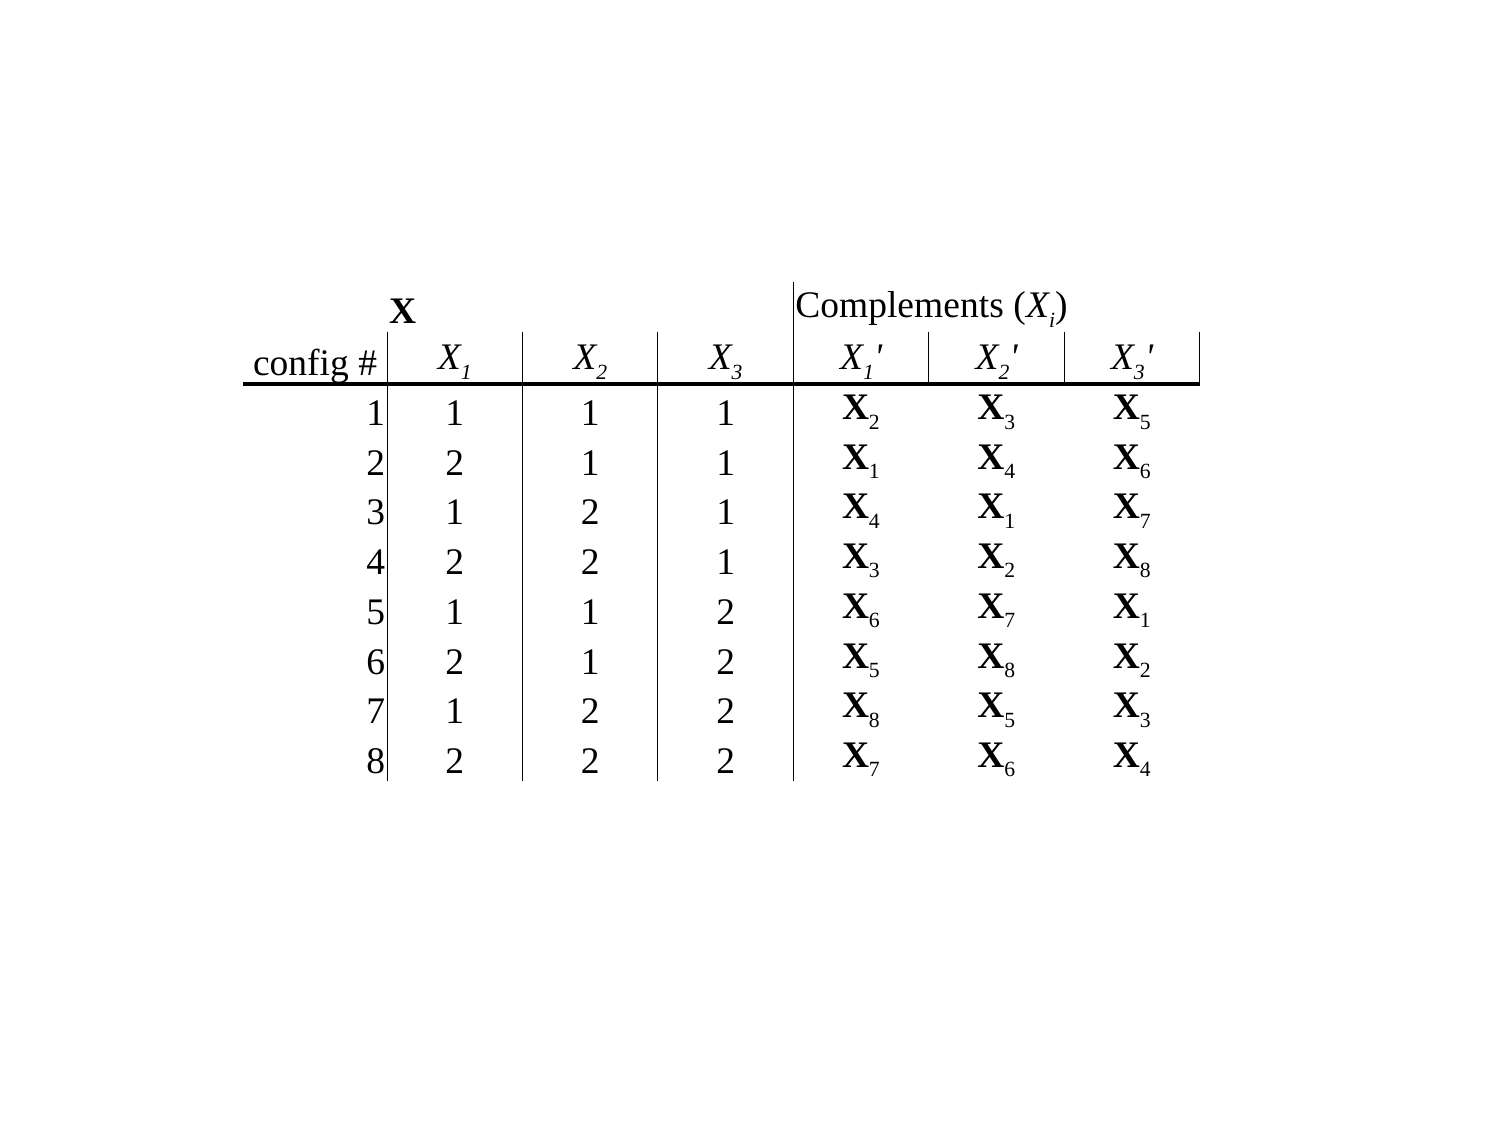

|  | X |  |  | Complements (Xi) |  |  |
| --- | --- | --- | --- | --- | --- | --- |
| config # | X1 | X2 | X3 | X1' | X2' | X3' |
| 1 | 1 | 1 | 1 | X2 | X3 | X5 |
| 2 | 2 | 1 | 1 | X1 | X4 | X6 |
| 3 | 1 | 2 | 1 | X4 | X1 | X7 |
| 4 | 2 | 2 | 1 | X3 | X2 | X8 |
| 5 | 1 | 1 | 2 | X6 | X7 | X1 |
| 6 | 2 | 1 | 2 | X5 | X8 | X2 |
| 7 | 1 | 2 | 2 | X8 | X5 | X3 |
| 8 | 2 | 2 | 2 | X7 | X6 | X4 |